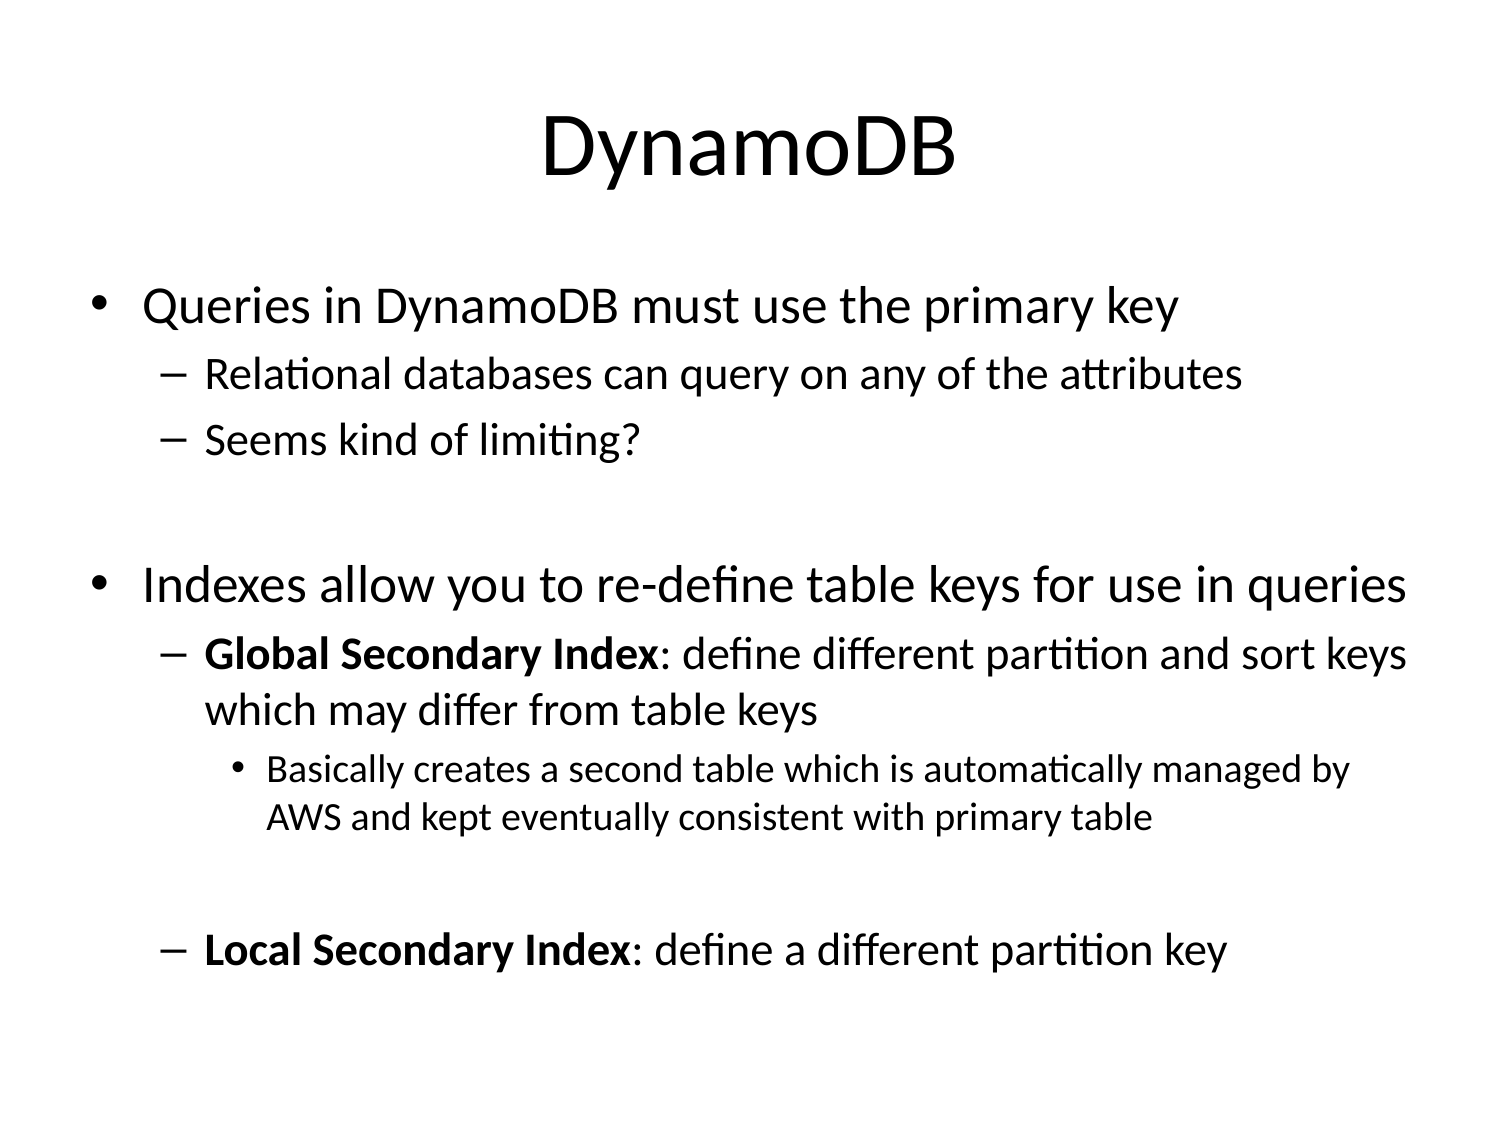

# DynamoDB
Queries in DynamoDB must use the primary key
Relational databases can query on any of the attributes
Seems kind of limiting?

Indexes allow you to re-define table keys for use in queries
Global Secondary Index: define different partition and sort keys which may differ from table keys
Basically creates a second table which is automatically managed by AWS and kept eventually consistent with primary table

Local Secondary Index: define a different partition key